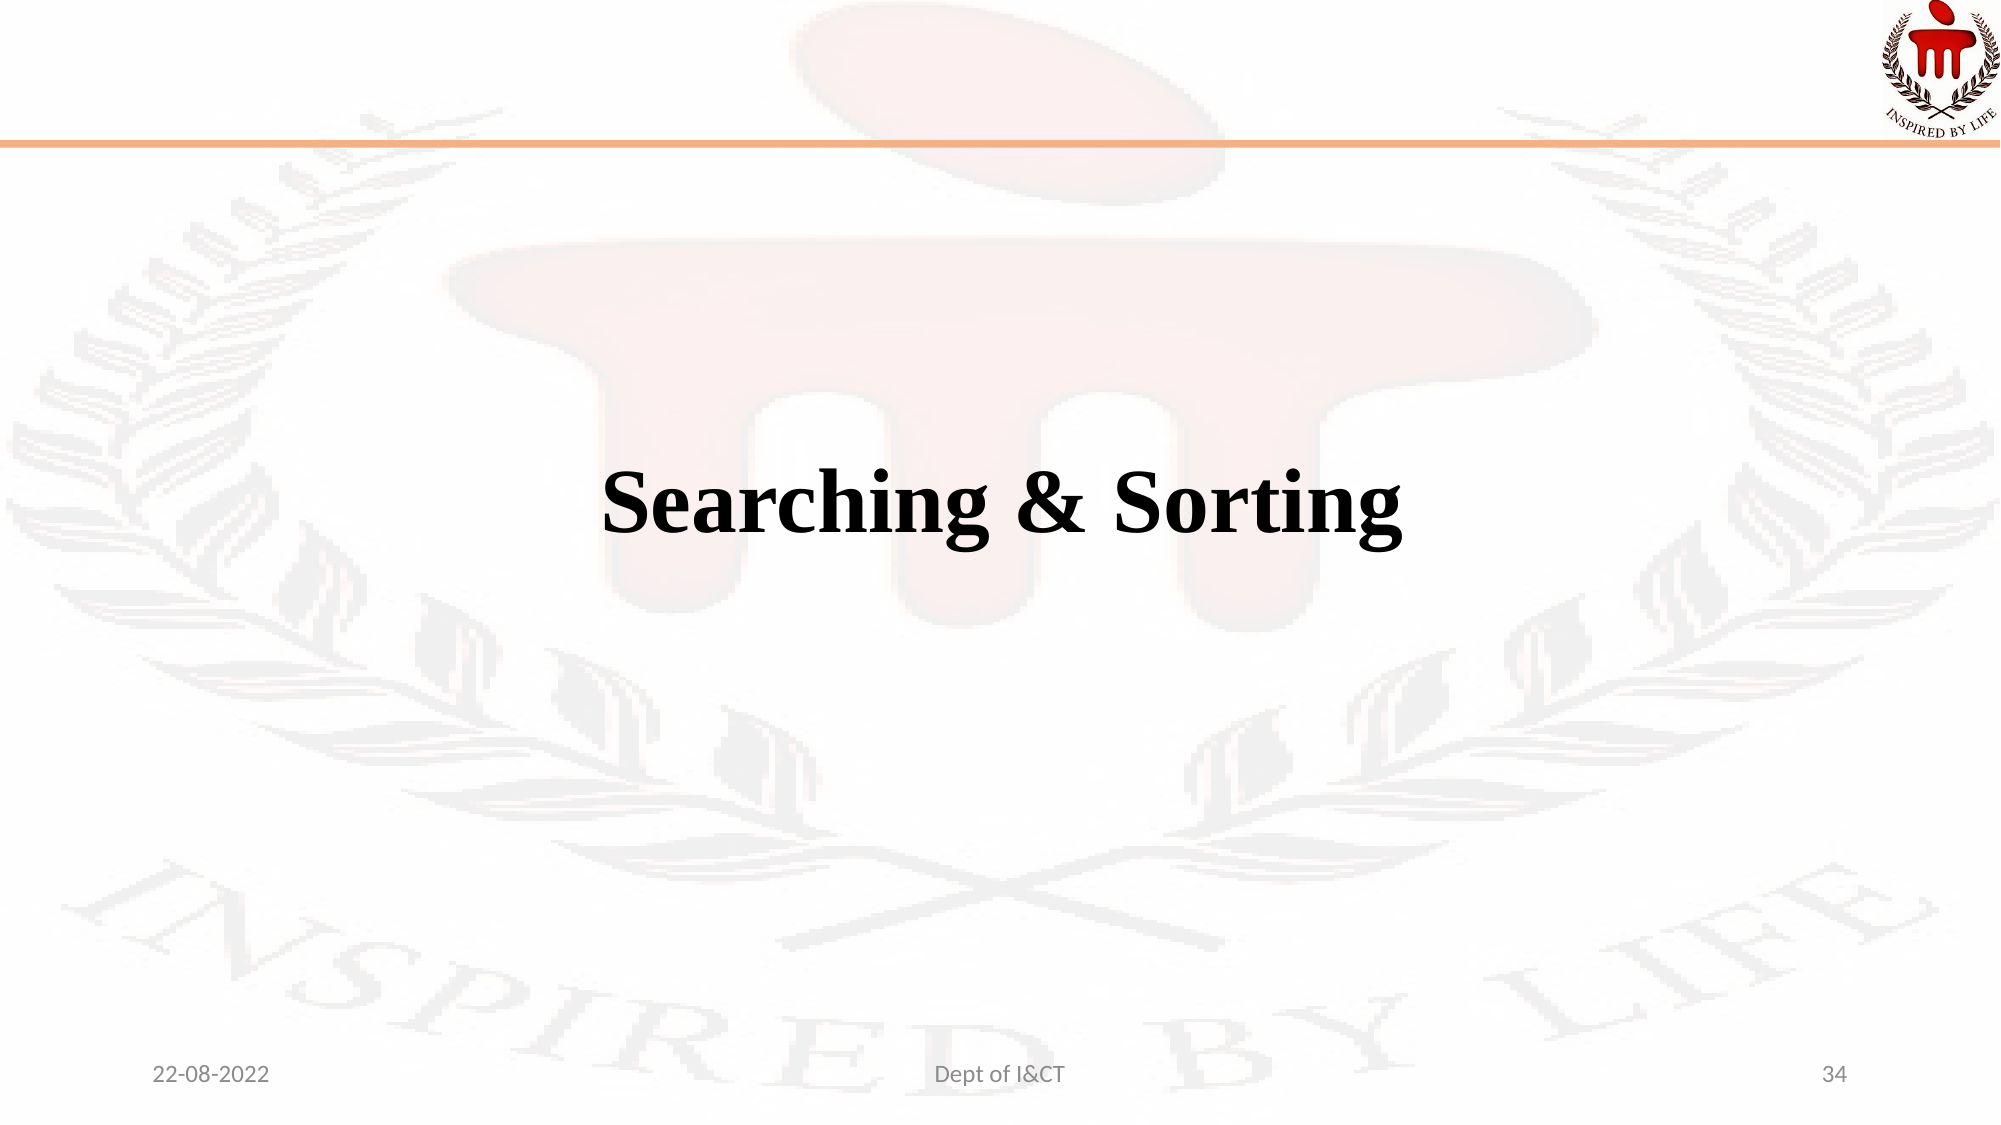

Searching & Sorting
22-08-2022
Dept of I&CT
34